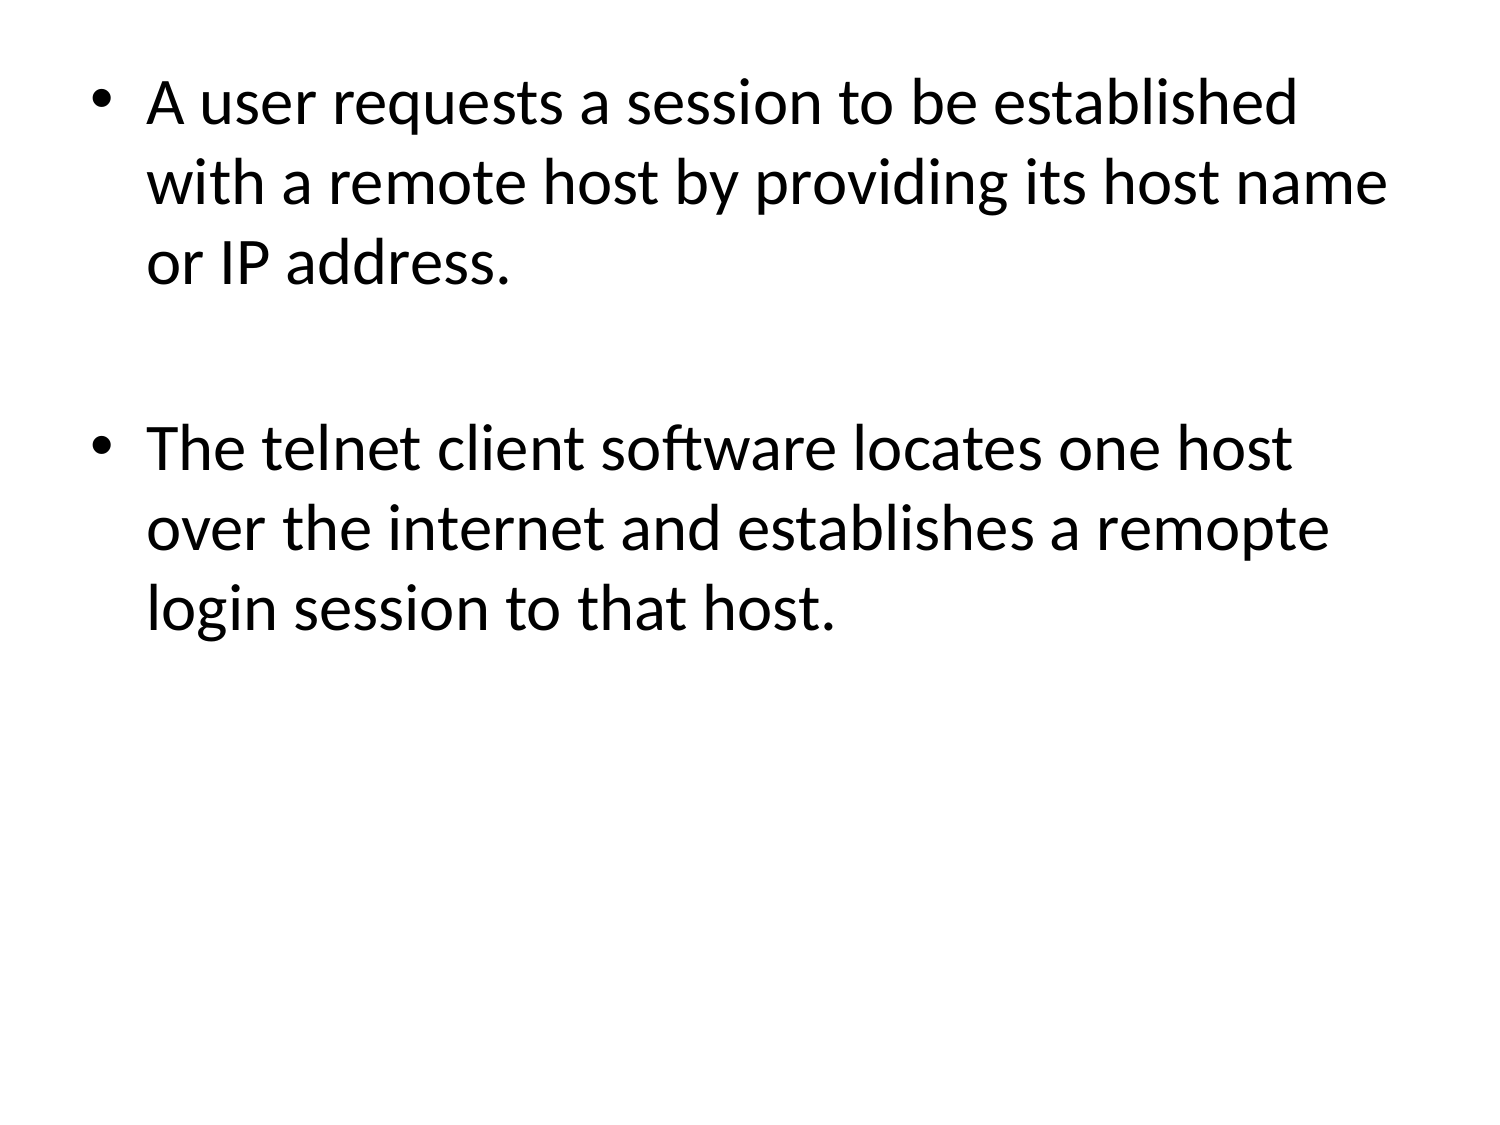

A user requests a session to be established with a remote host by providing its host name or IP address.

The telnet client software locates one host over the internet and establishes a remopte login session to that host.